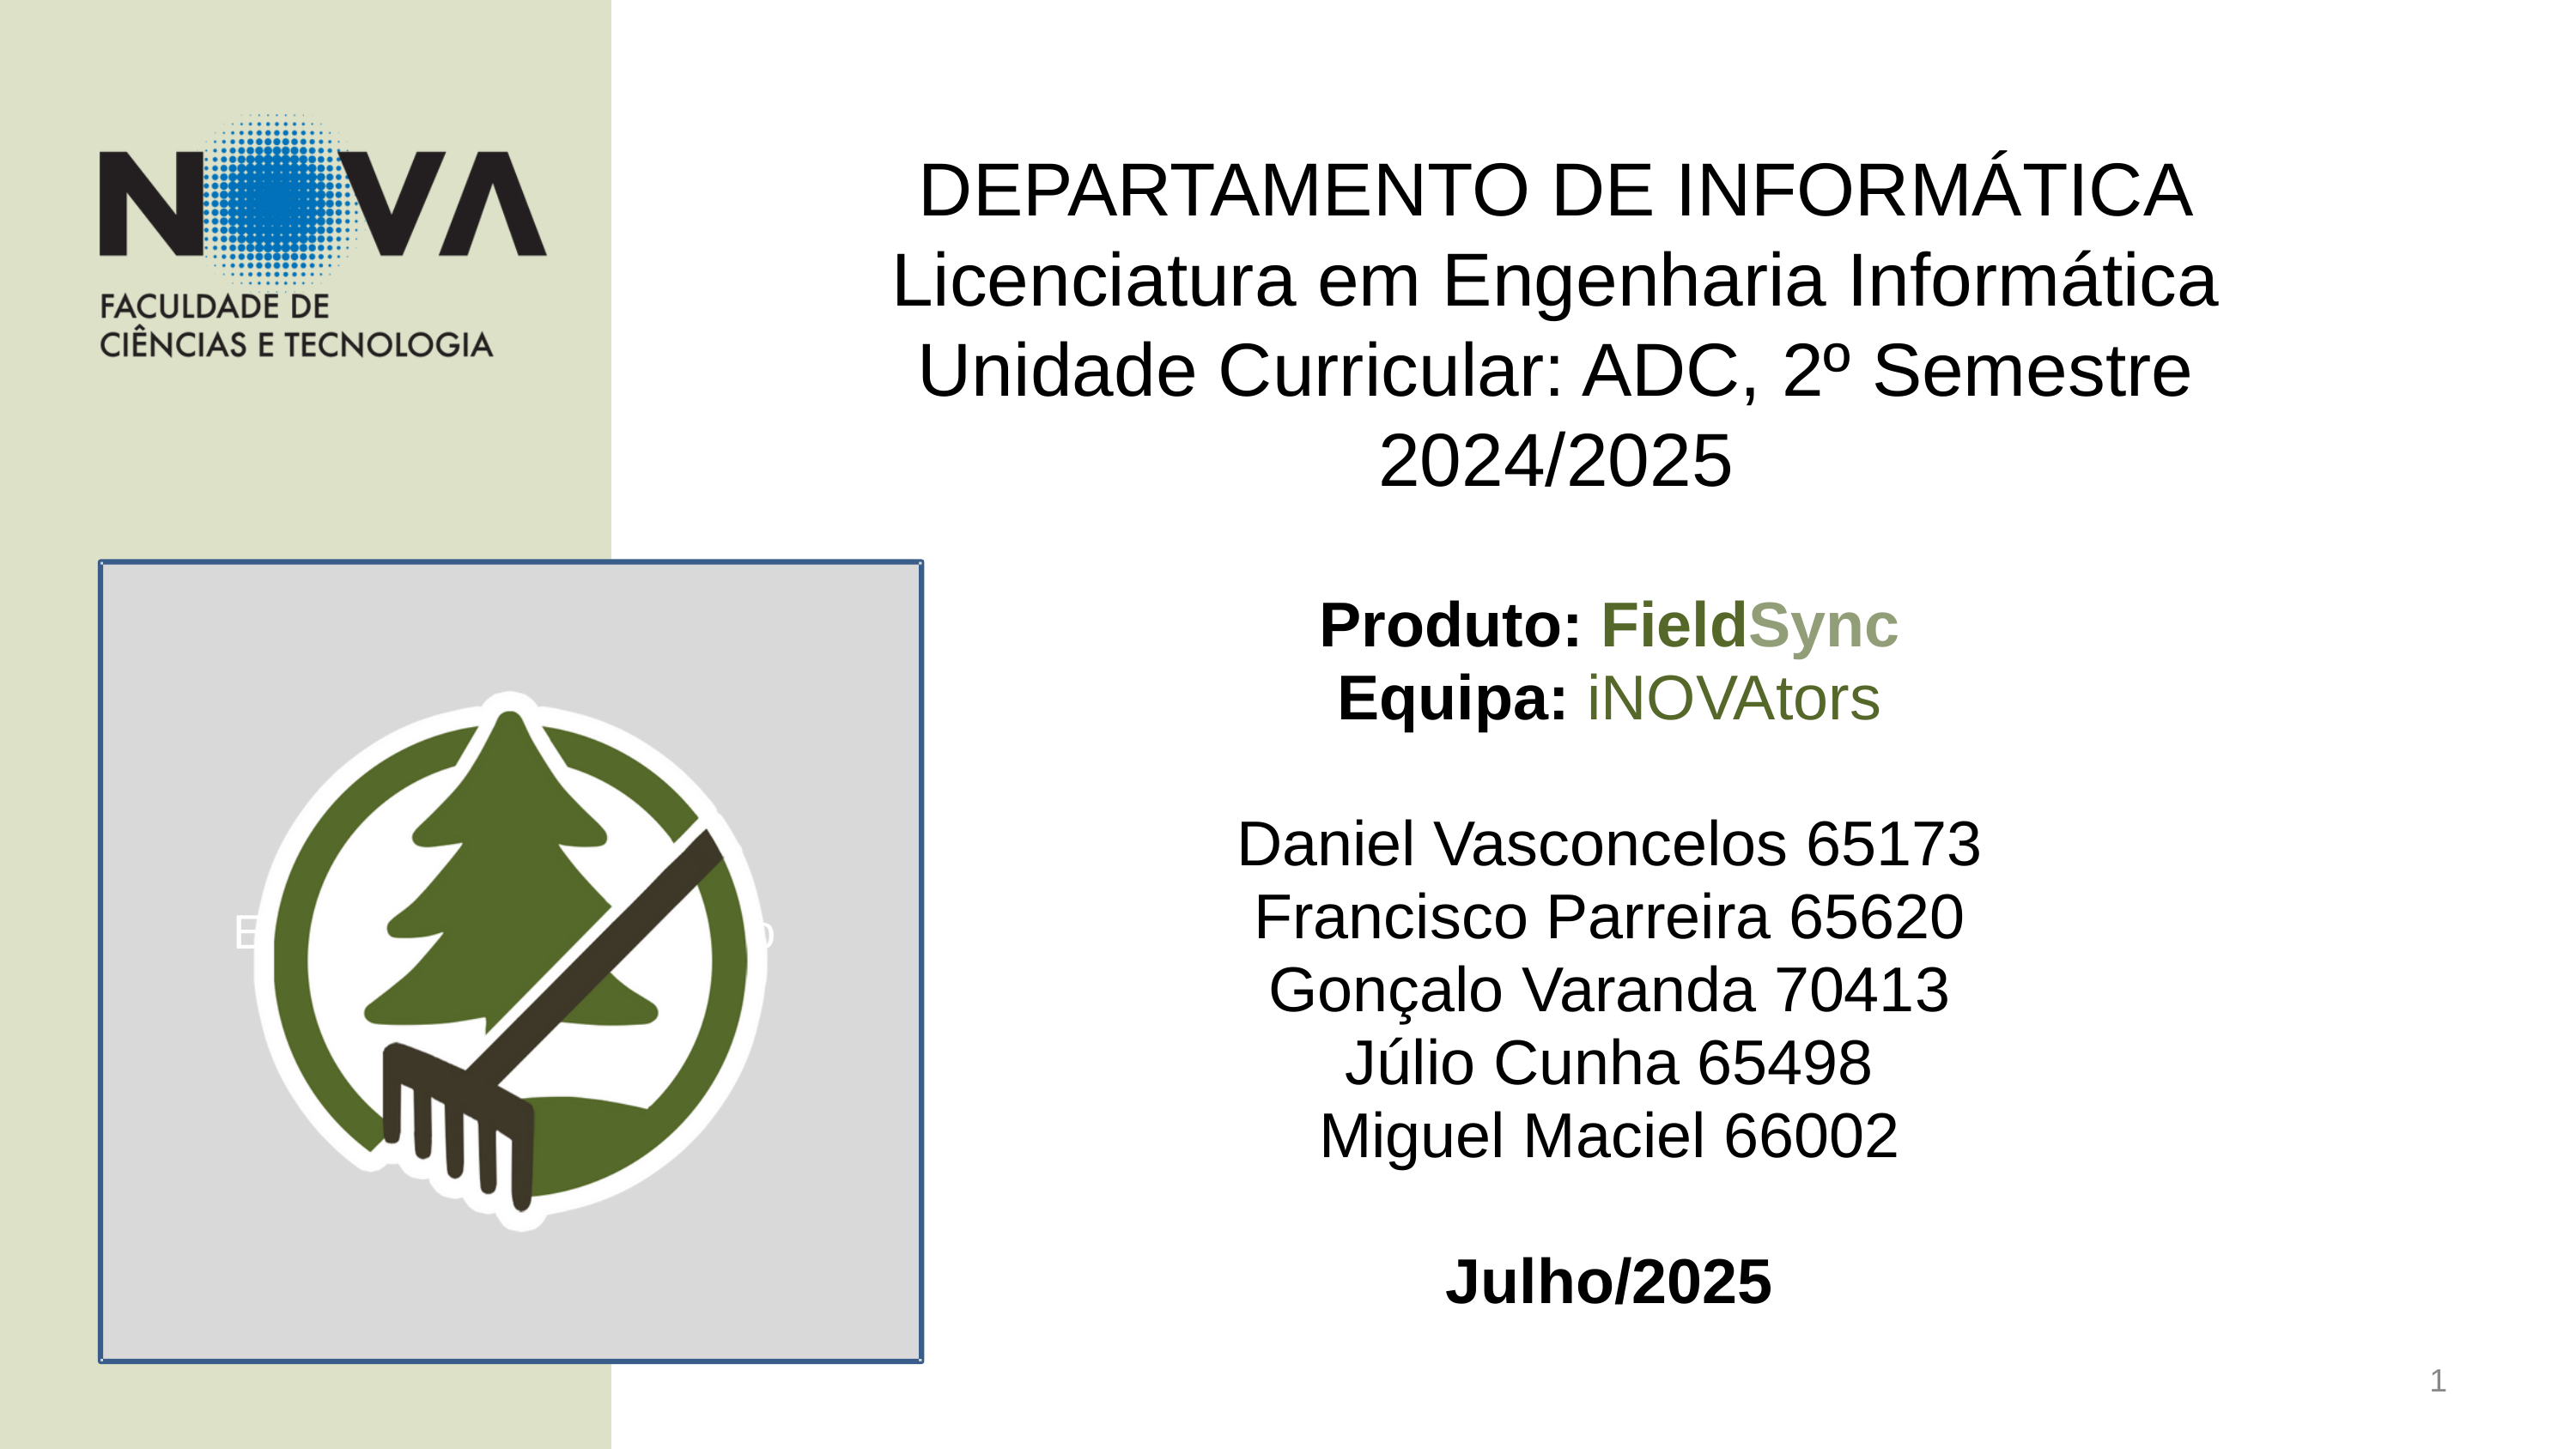

DEPARTAMENTO DE INFORMÁTICA
Licenciatura em Engenharia Informática
Unidade Curricular: ADC, 2º Semestre 2024/2025

Elemento de IIentificação
do Projeto

Produto: FieldSync
Equipa: iNOVAtors

Daniel Vasconcelos 65173
Francisco Parreira 65620
Gonçalo Varanda 70413
Júlio Cunha 65498
Miguel Maciel 66002

Julho/2025

1